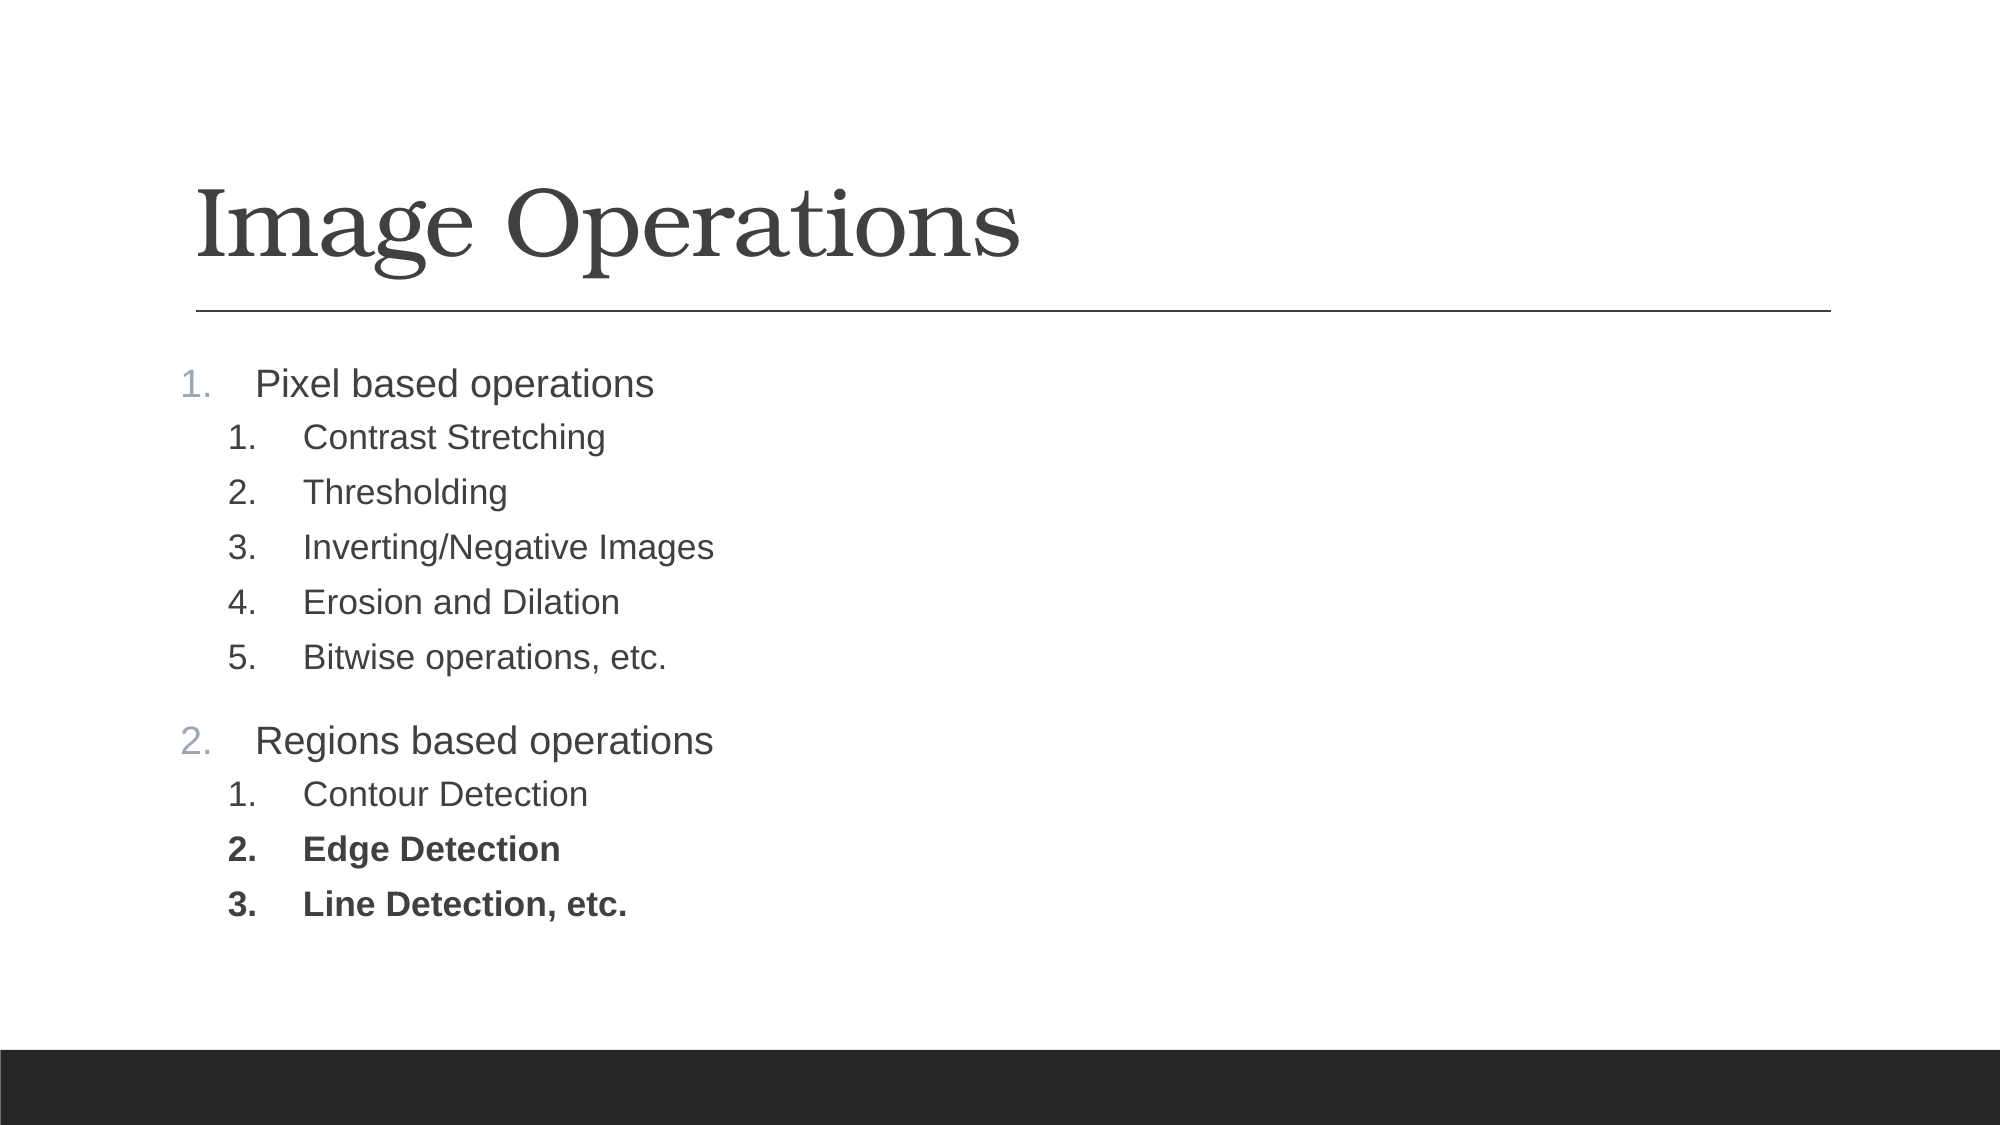

# Image Operations
Pixel based operations
Contrast Stretching
Thresholding
Inverting/Negative Images
Erosion and Dilation
Bitwise operations, etc.
Regions based operations
Contour Detection
Edge Detection
Line Detection, etc.